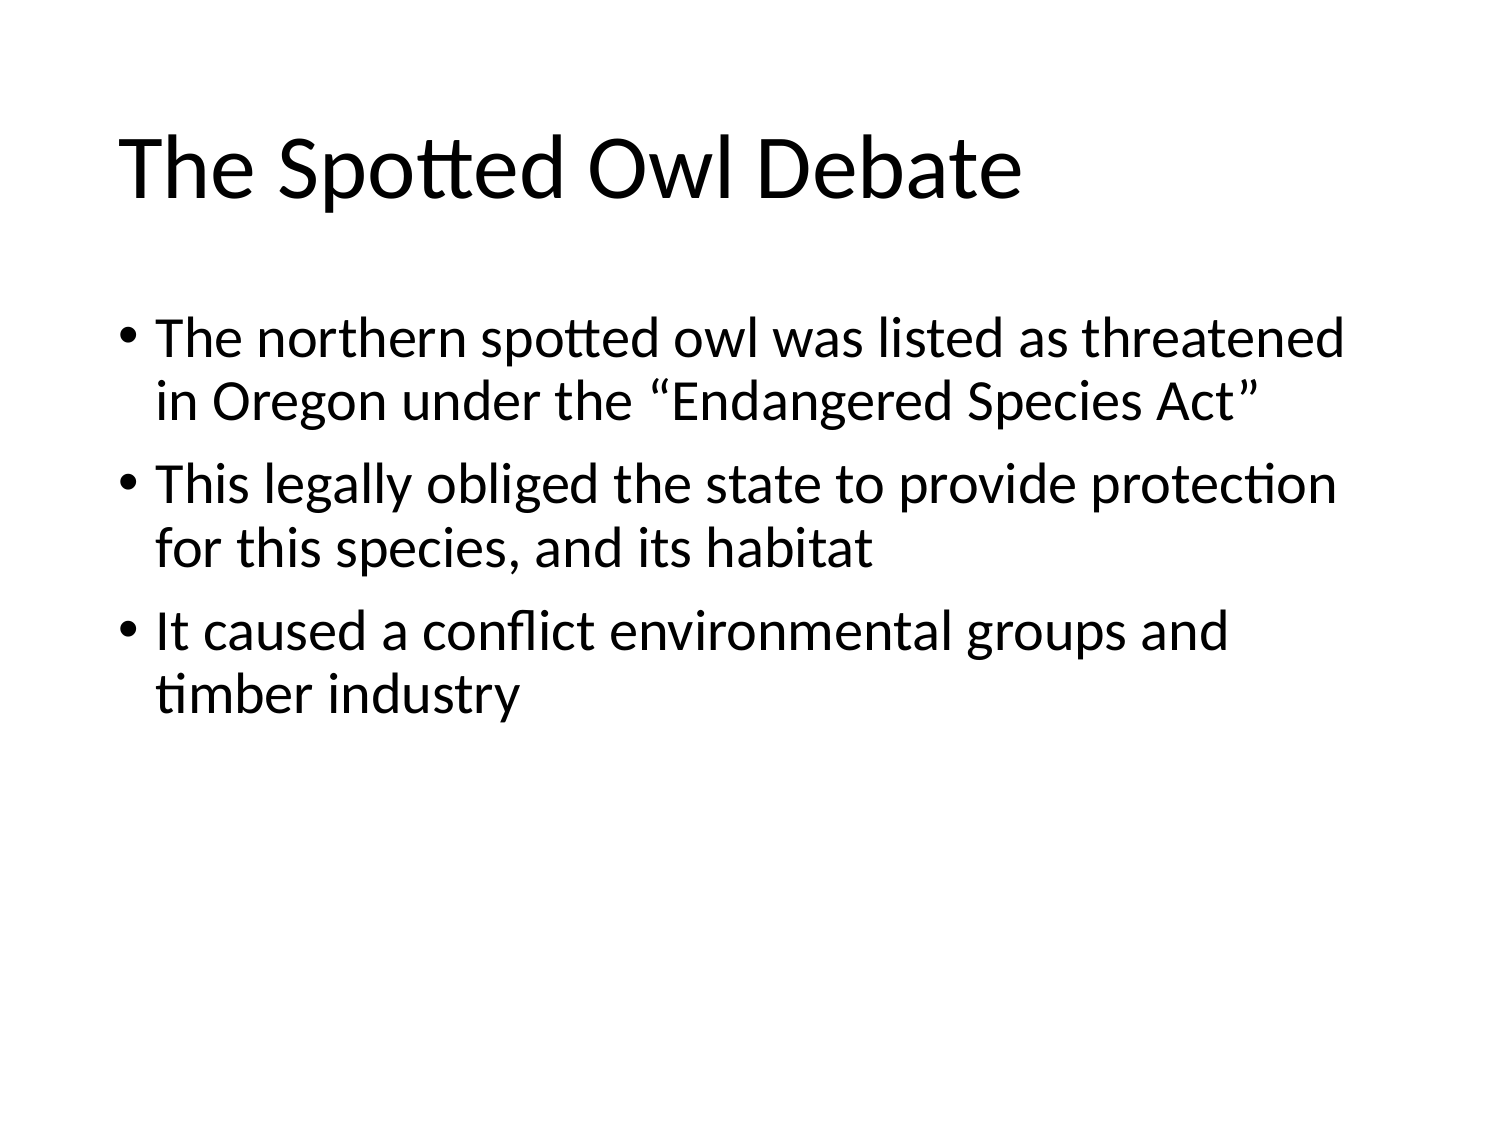

# The Spotted Owl Debate
The northern spotted owl was listed as threatened in Oregon under the “Endangered Species Act”
This legally obliged the state to provide protection for this species, and its habitat
It caused a conflict environmental groups and timber industry